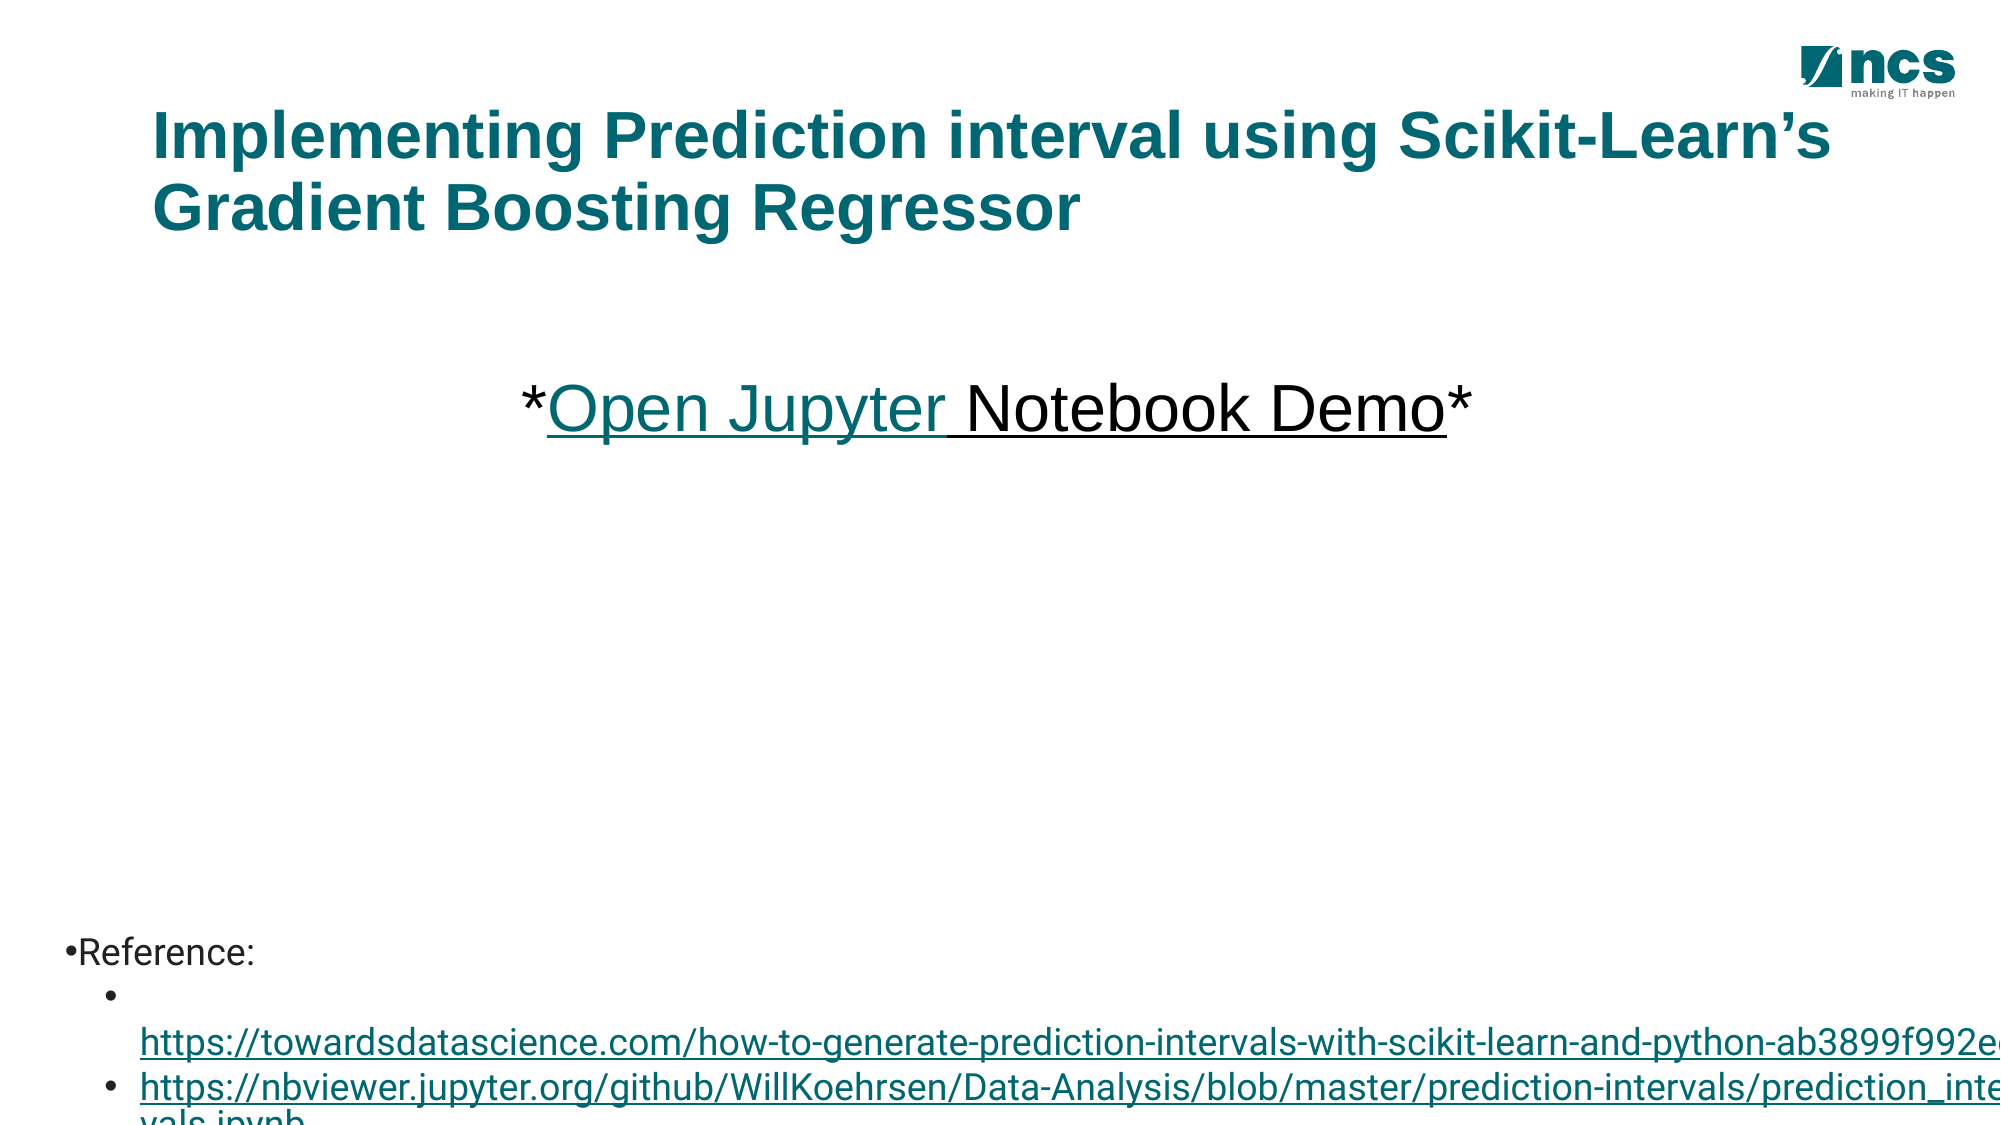

# Implementing Prediction interval using Scikit-Learn’s Gradient Boosting Regressor
*Open Jupyter Notebook Demo*
Reference:
 https://towardsdatascience.com/how-to-generate-prediction-intervals-with-scikit-learn-and-python-ab3899f992ed
https://nbviewer.jupyter.org/github/WillKoehrsen/Data-Analysis/blob/master/prediction-intervals/prediction_intervals.ipynb